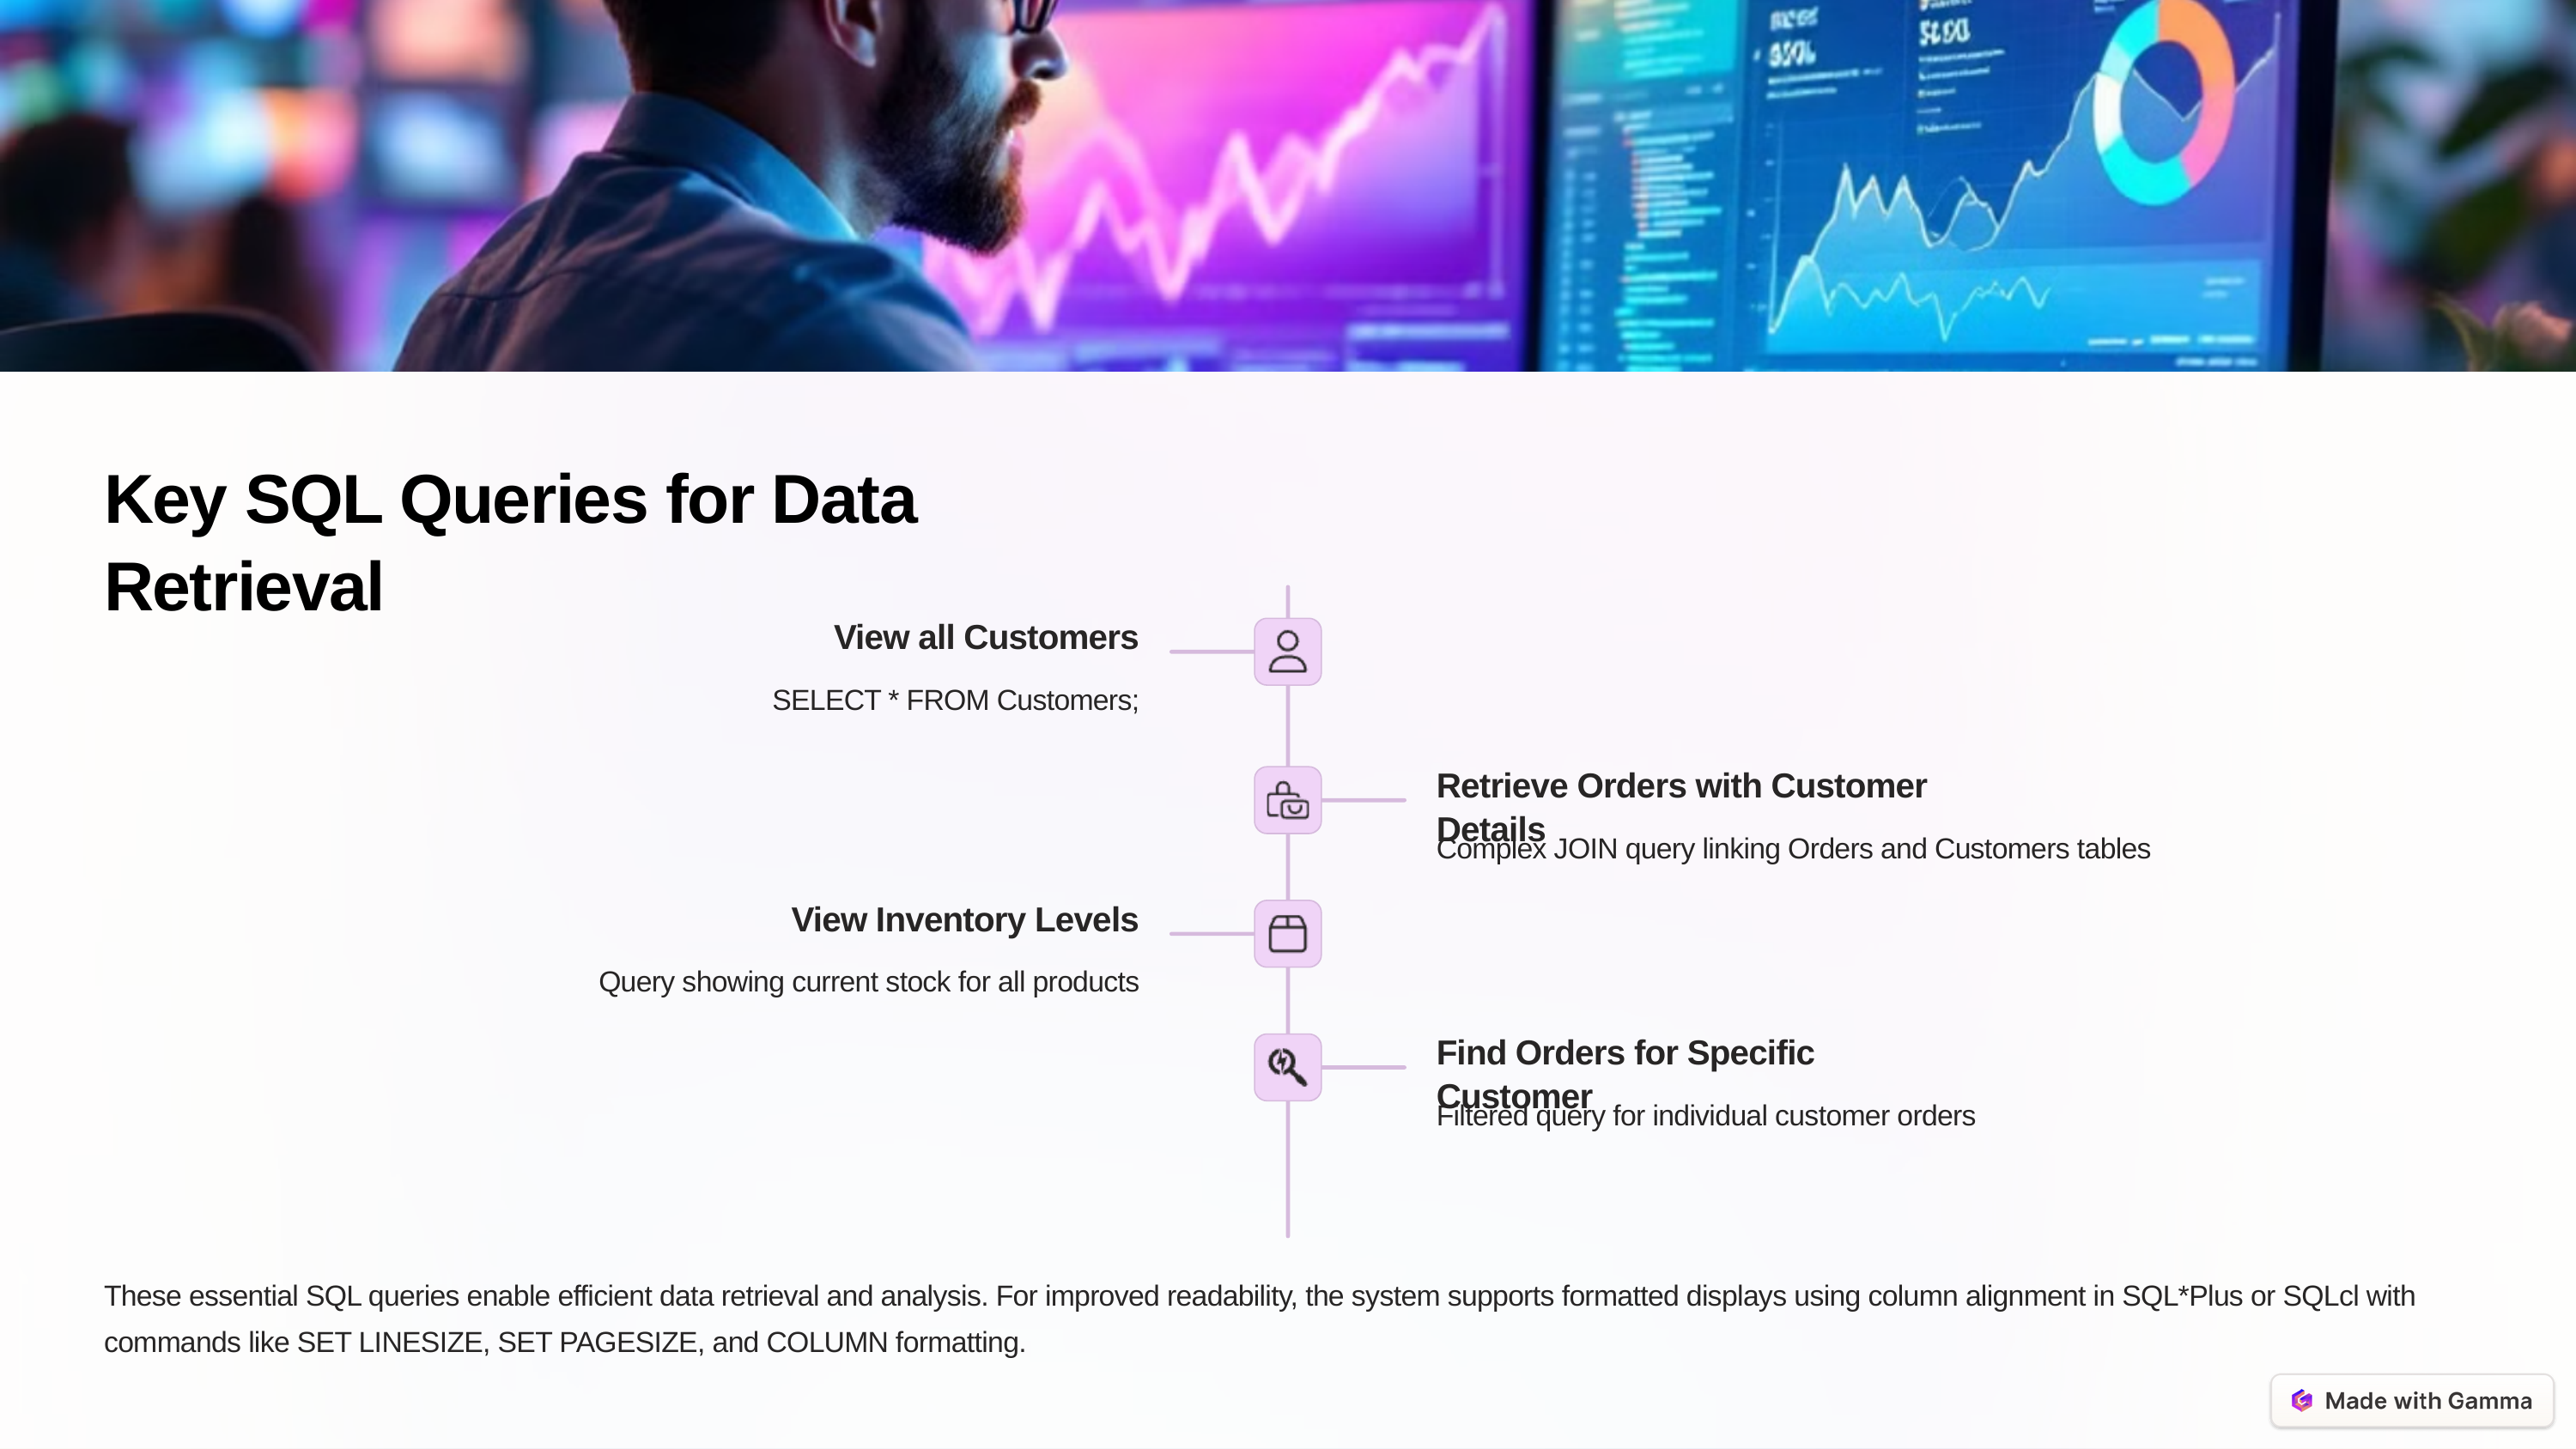

Key SQL Queries for Data Retrieval

View all Customers

SELECT * FROM Customers;

Retrieve Orders with Customer Details

Complex JOIN query linking Orders and Customers tables

View Inventory Levels

Query showing current stock for all products

Find Orders for Specific Customer

Filtered query for individual customer orders

These essential SQL queries enable efficient data retrieval and analysis. For improved readability, the system supports formatted displays using column alignment in SQL*Plus or SQLcl with commands like SET LINESIZE, SET PAGESIZE, and COLUMN formatting.